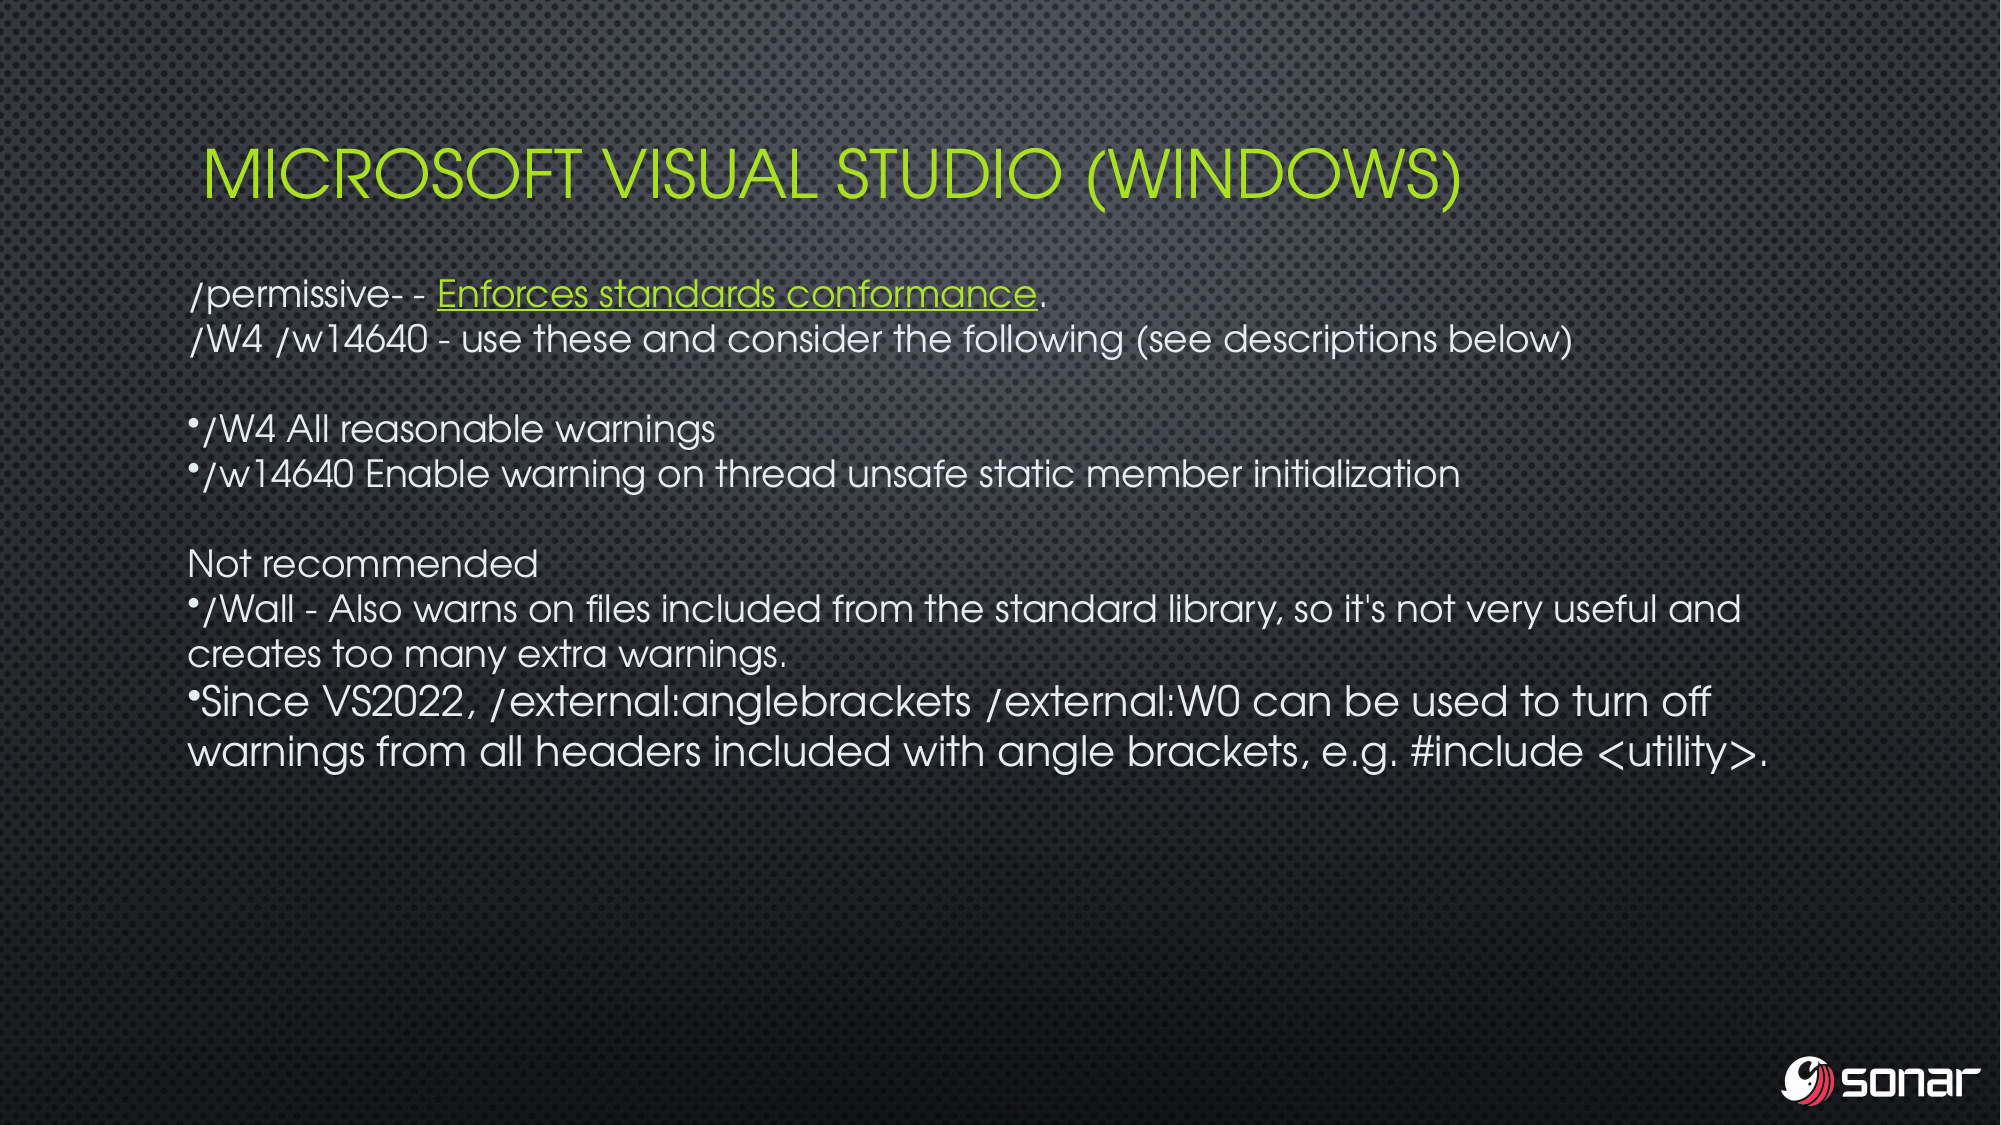

# Microsoft visual studio (windows)
/permissive- - Enforces standards conformance.
/W4 /w14640 - use these and consider the following (see descriptions below)

/W4 All reasonable warnings
/w14640 Enable warning on thread unsafe static member initialization

Not recommended
/Wall - Also warns on files included from the standard library, so it's not very useful and creates too many extra warnings.
Since VS2022, /external:anglebrackets /external:W0 can be used to turn off warnings from all headers included with angle brackets, e.g. #include <utility>.